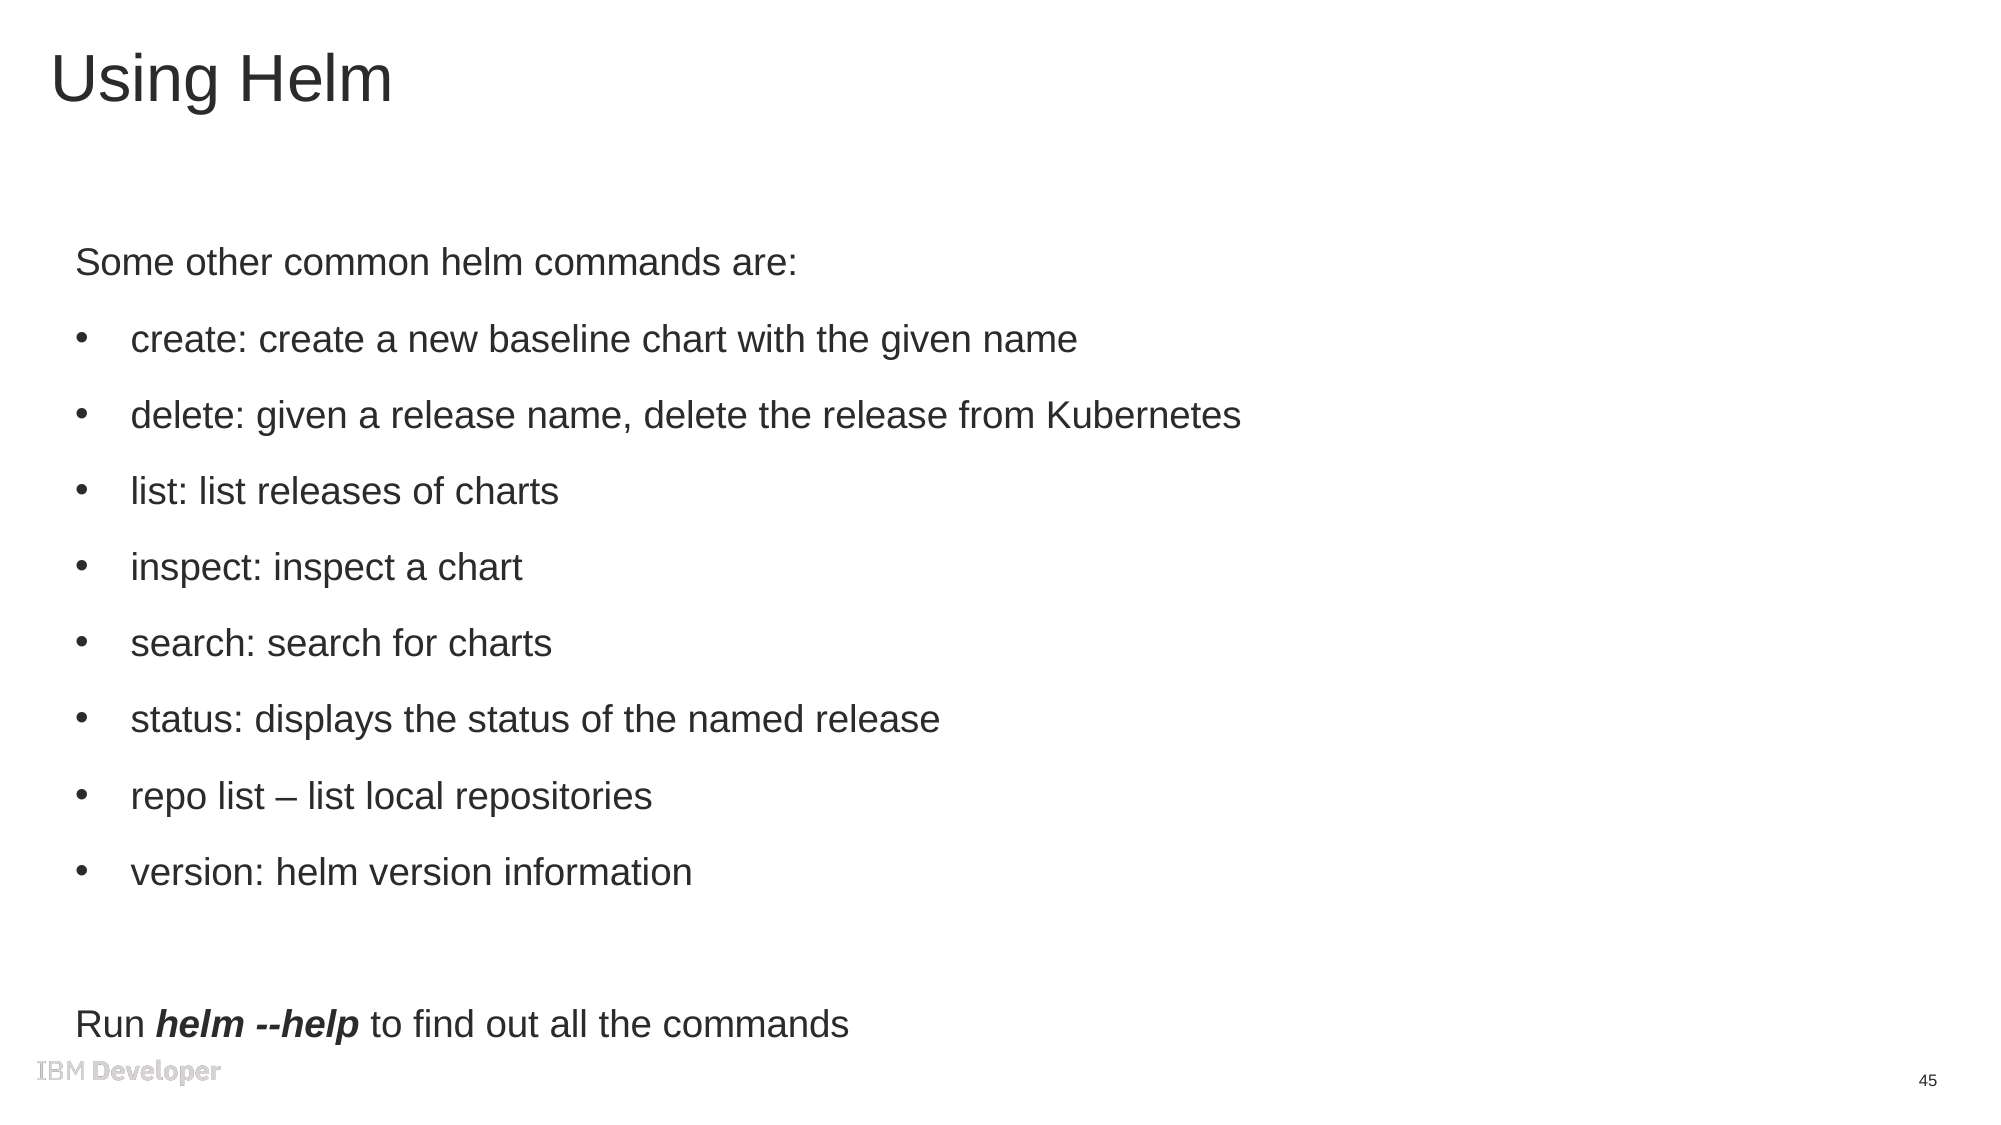

# Using Helm
Some other common helm commands are:
create: create a new baseline chart with the given name
delete: given a release name, delete the release from Kubernetes
list: list releases of charts
inspect: inspect a chart
search: search for charts
status: displays the status of the named release
repo list – list local repositories
version: helm version information

Run helm --help to find out all the commands
45